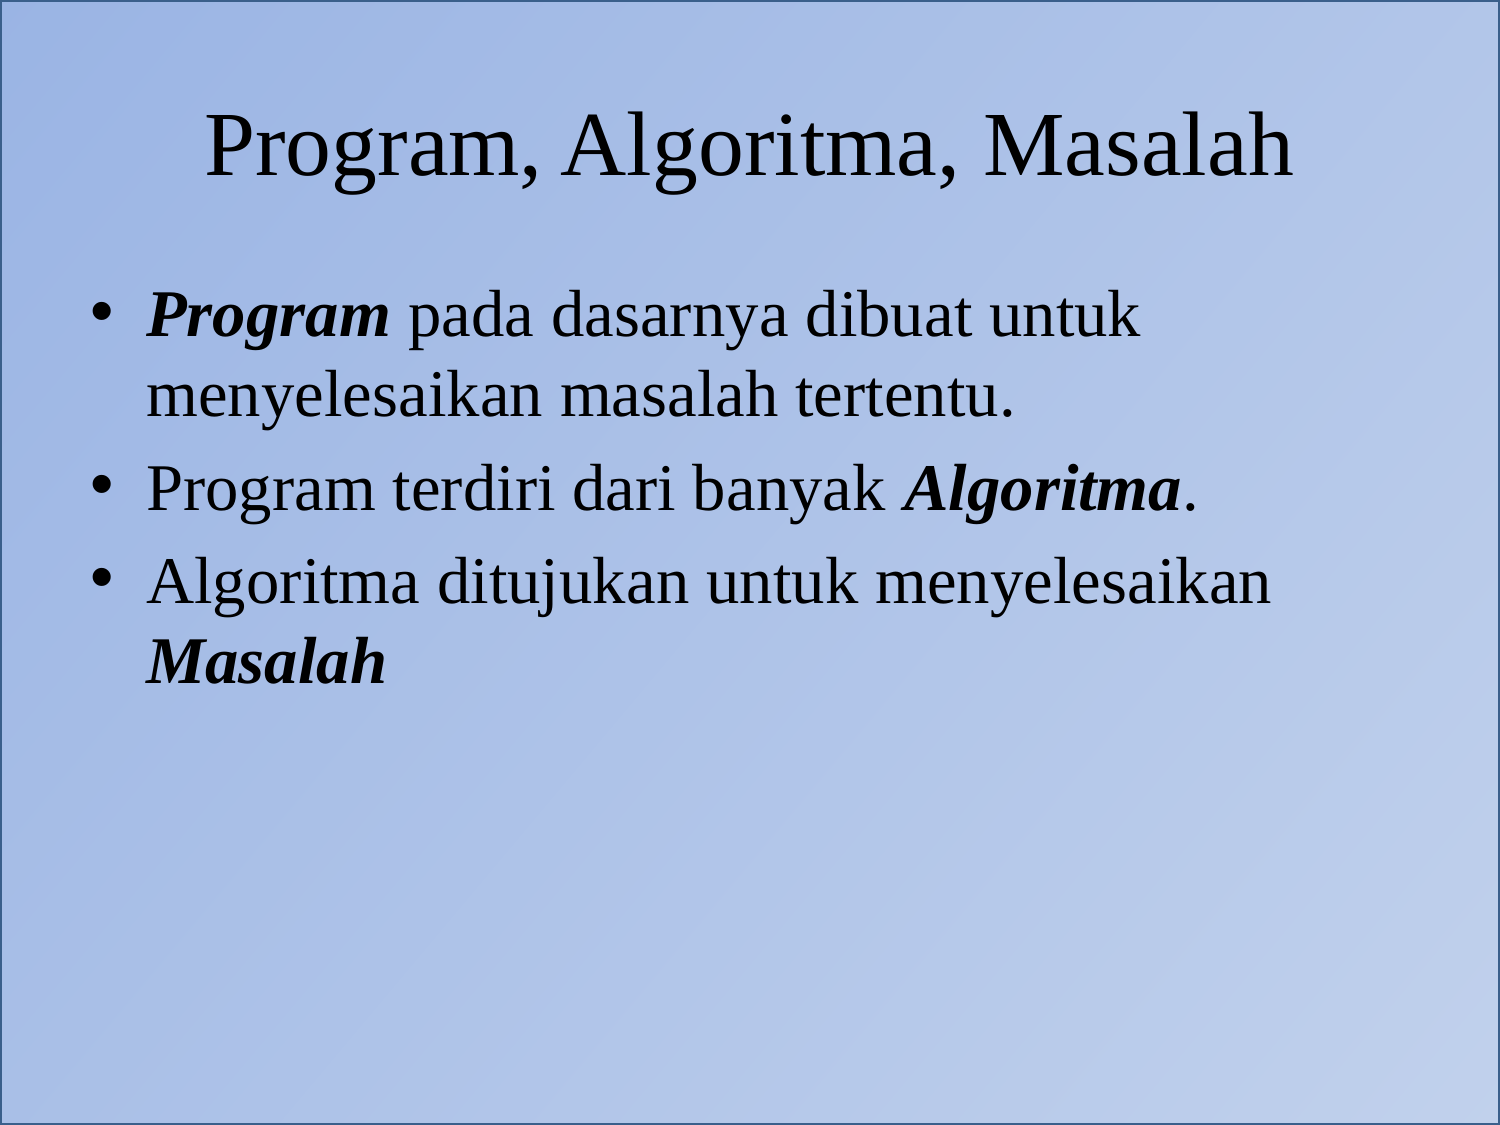

# Program, Algoritma, Masalah
Program pada dasarnya dibuat untuk menyelesaikan masalah tertentu.
Program terdiri dari banyak Algoritma.
Algoritma ditujukan untuk menyelesaikan Masalah